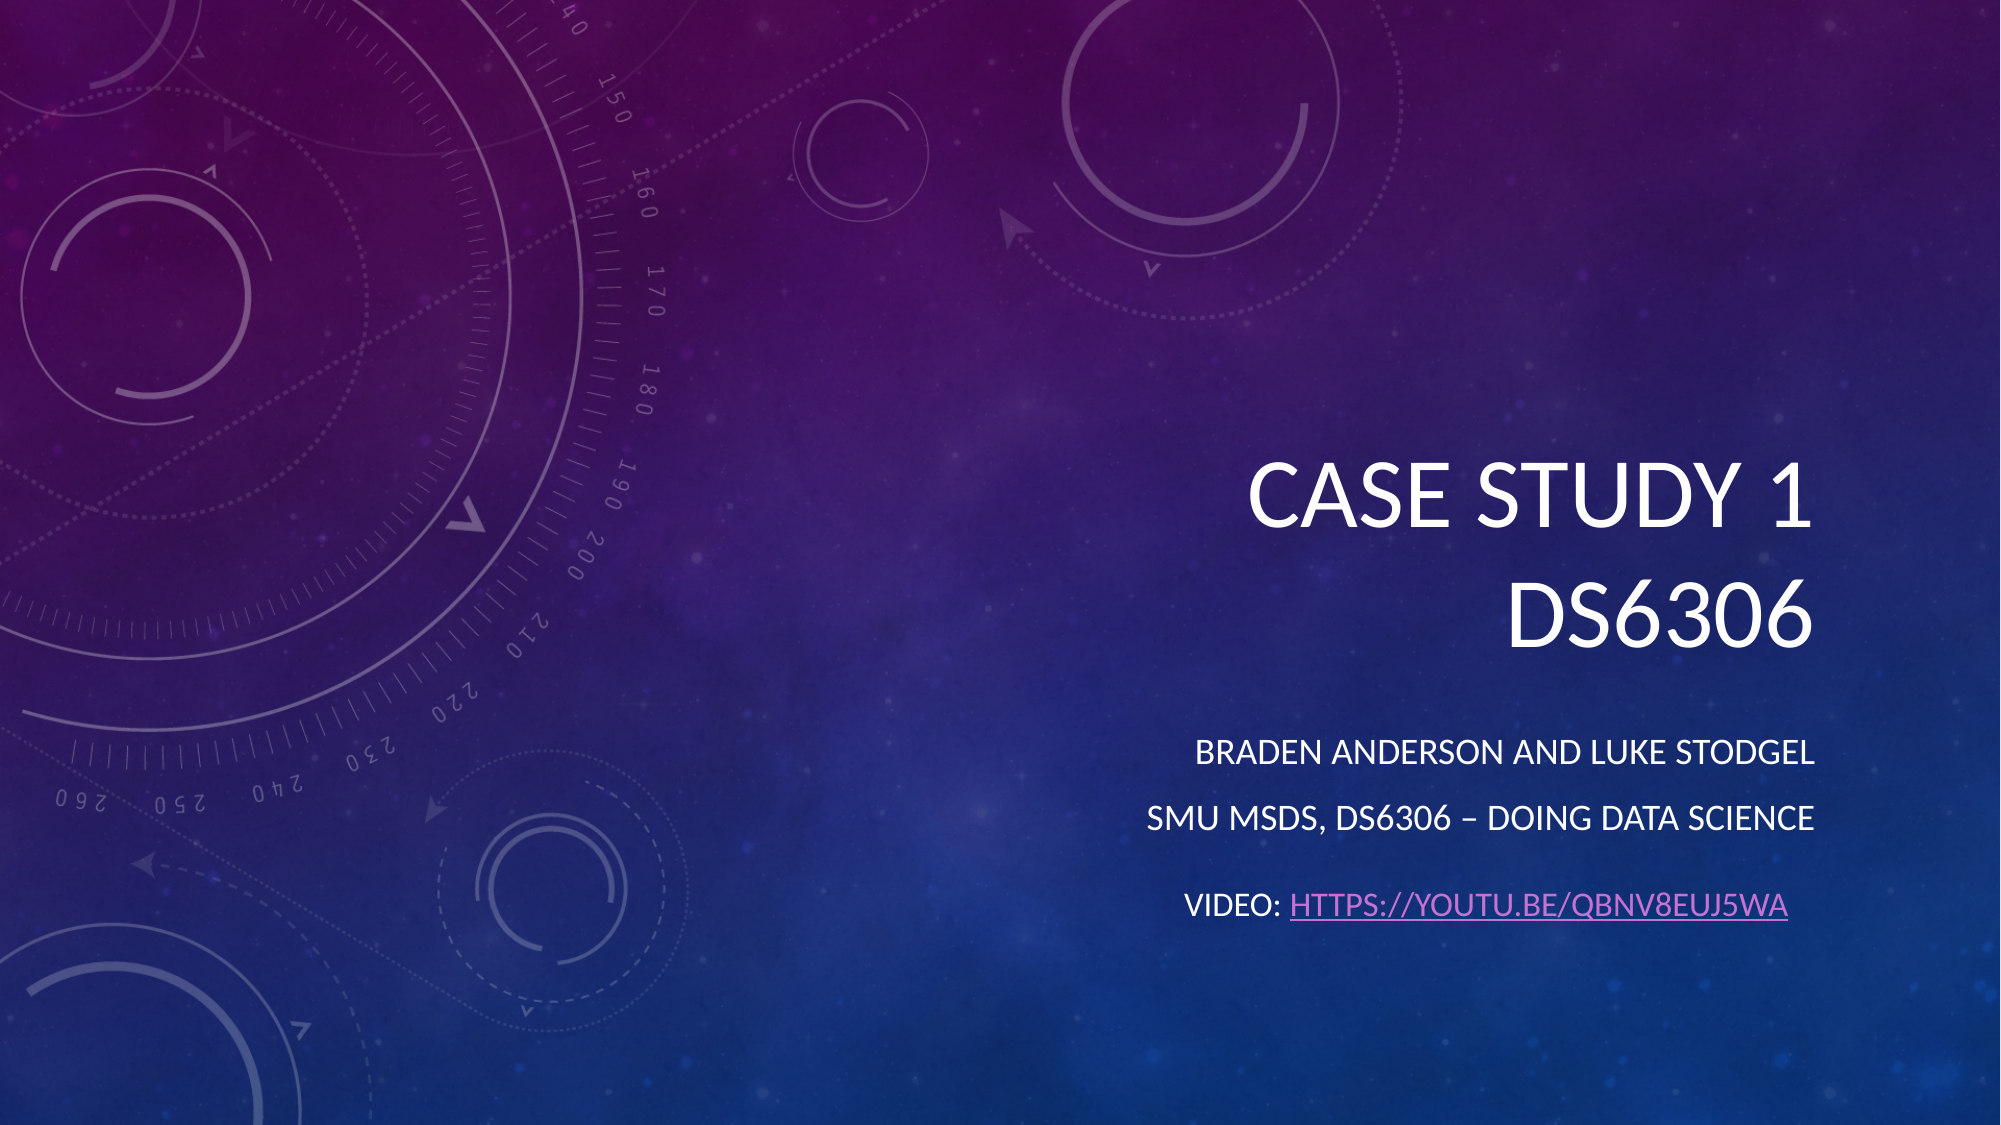

# Case study 1 ds6306
Braden Anderson and luke stodgel
SMU MSDS, DS6306 – Doing Data Science
VIDEO: https://youtu.be/qbnv8eUJ5WA